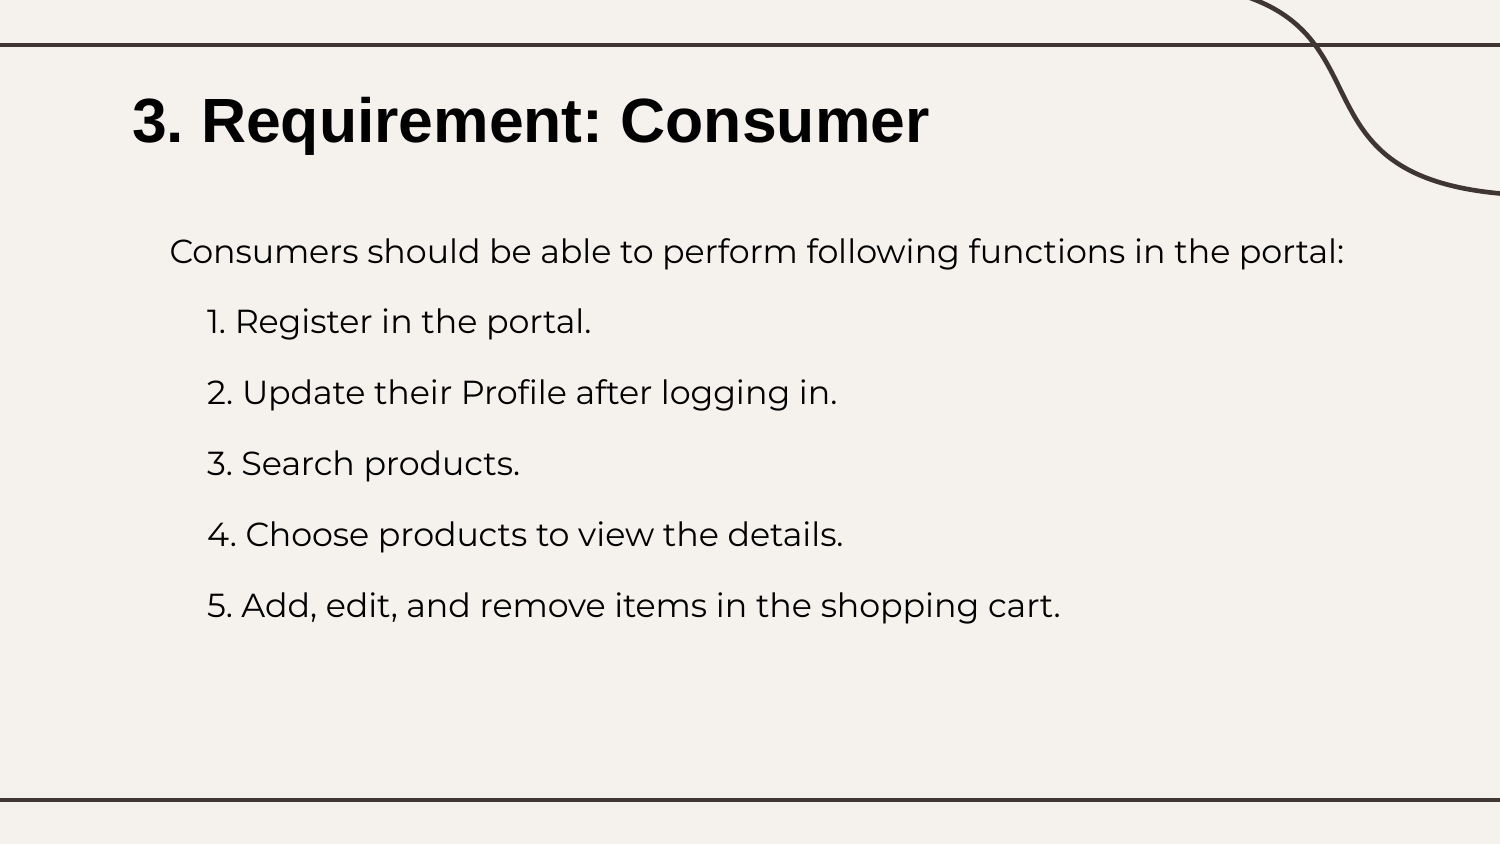

# 3. Requirement: Consumer
Consumers should be able to perform following functions in the portal:
1. Register in the portal.
2. Update their Profile after logging in.
3. Search products.
4. Choose products to view the details.
5. Add, edit, and remove items in the shopping cart.